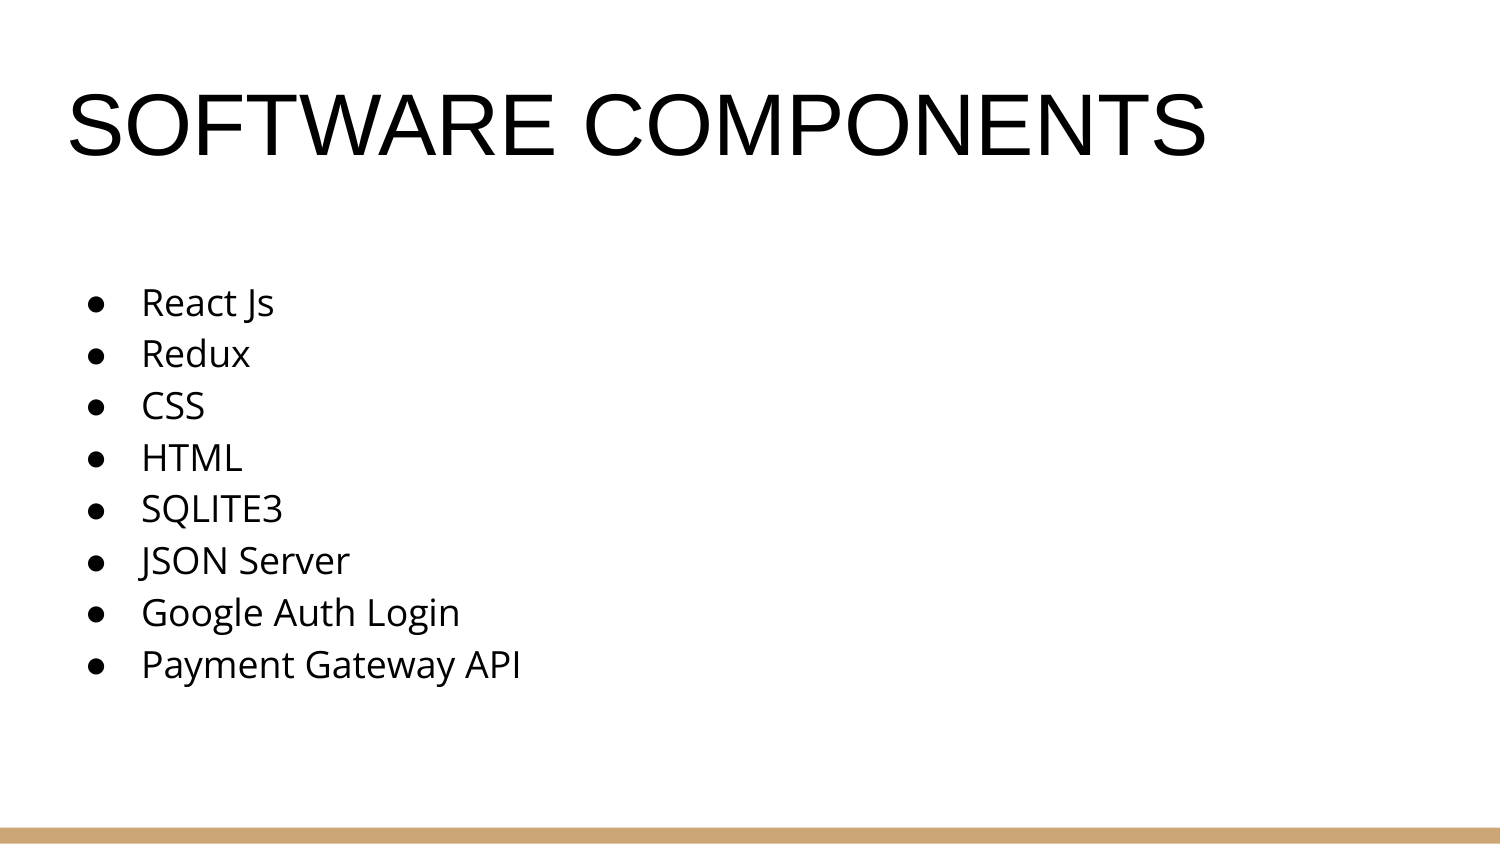

# SOFTWARE COMPONENTS
React Js
Redux
CSS
HTML
SQLITE3
JSON Server
Google Auth Login
Payment Gateway API